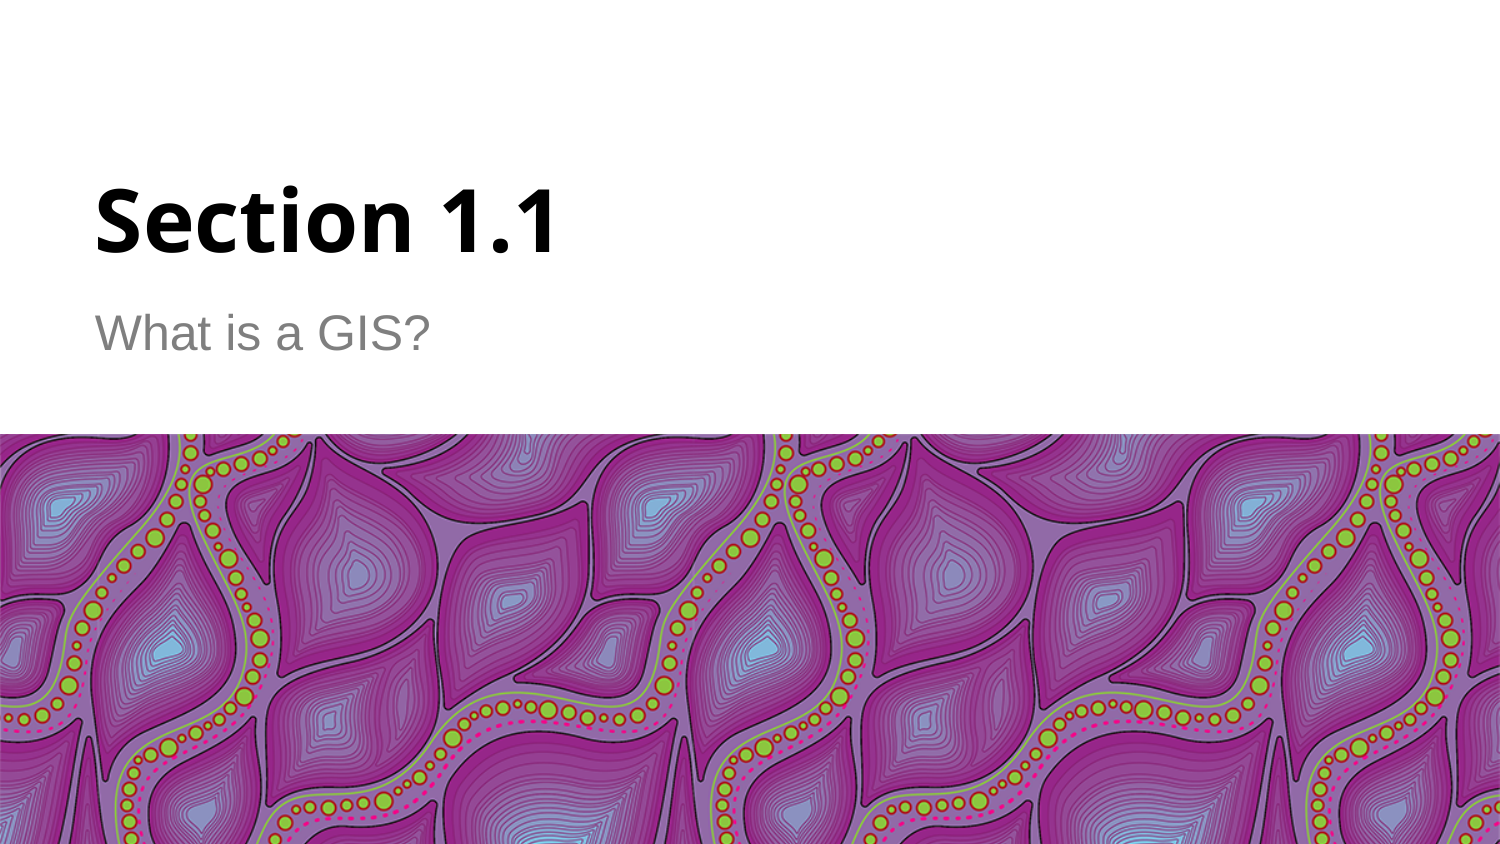

# Section 1.1
What is a GIS?